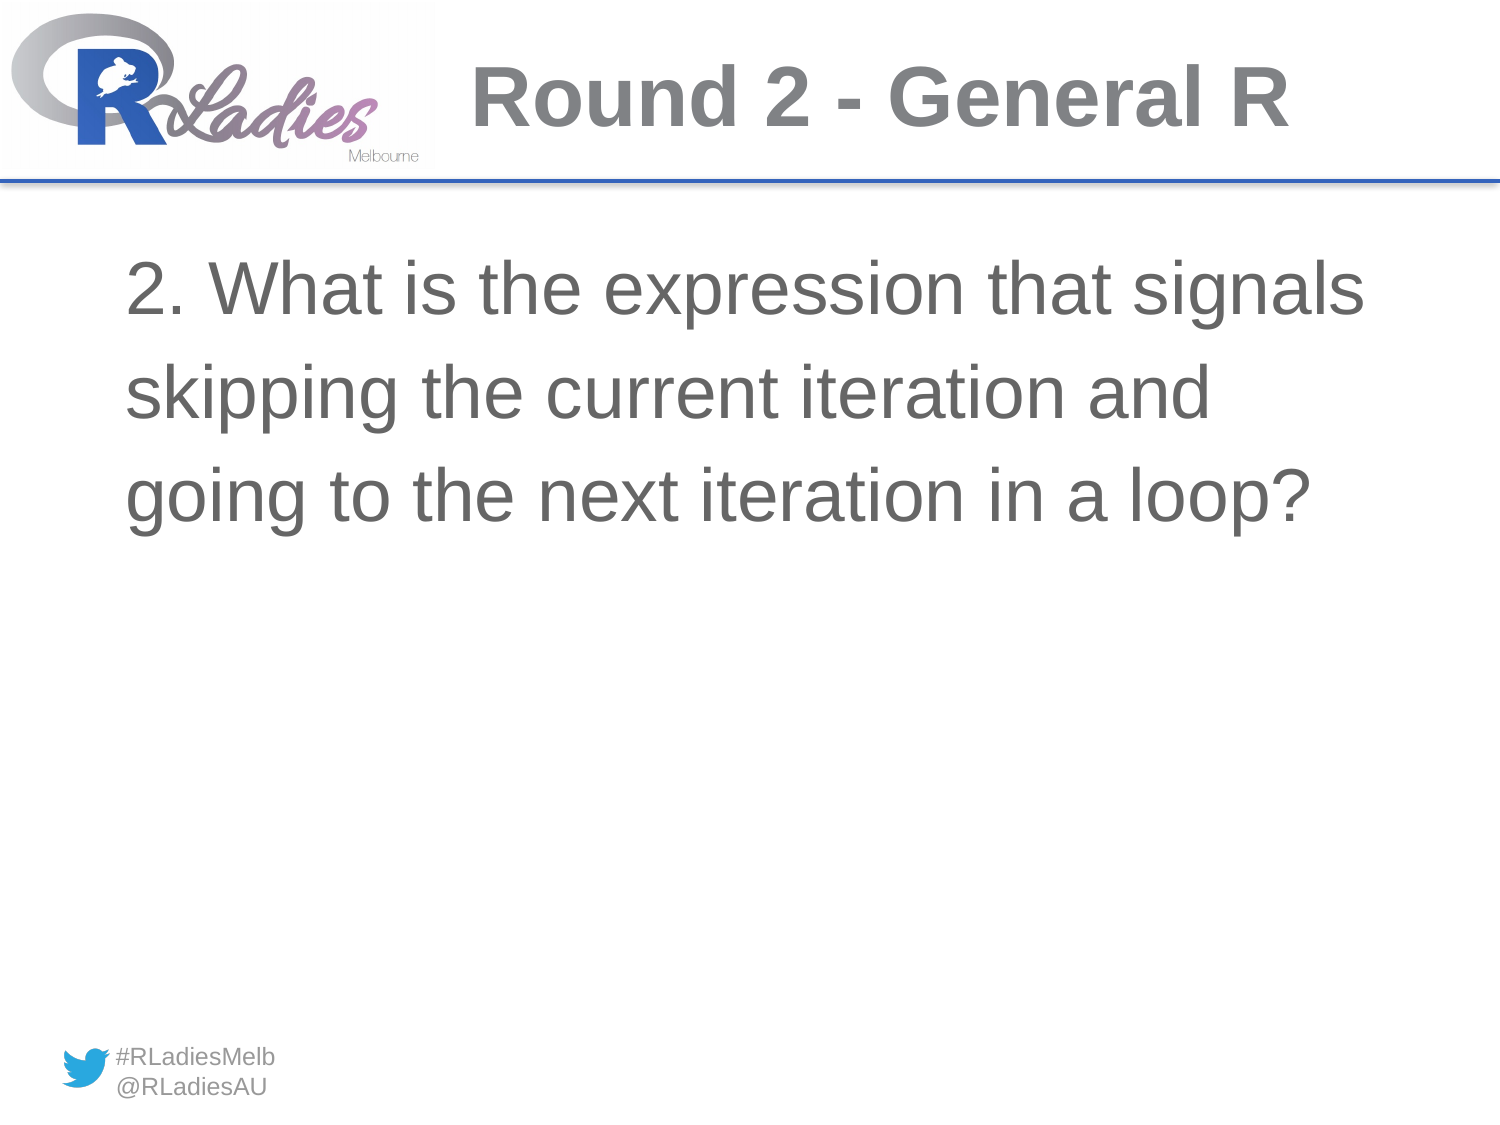

# Round 2 - General R
2. What is the expression that signals skipping the current iteration and going to the next iteration in a loop?